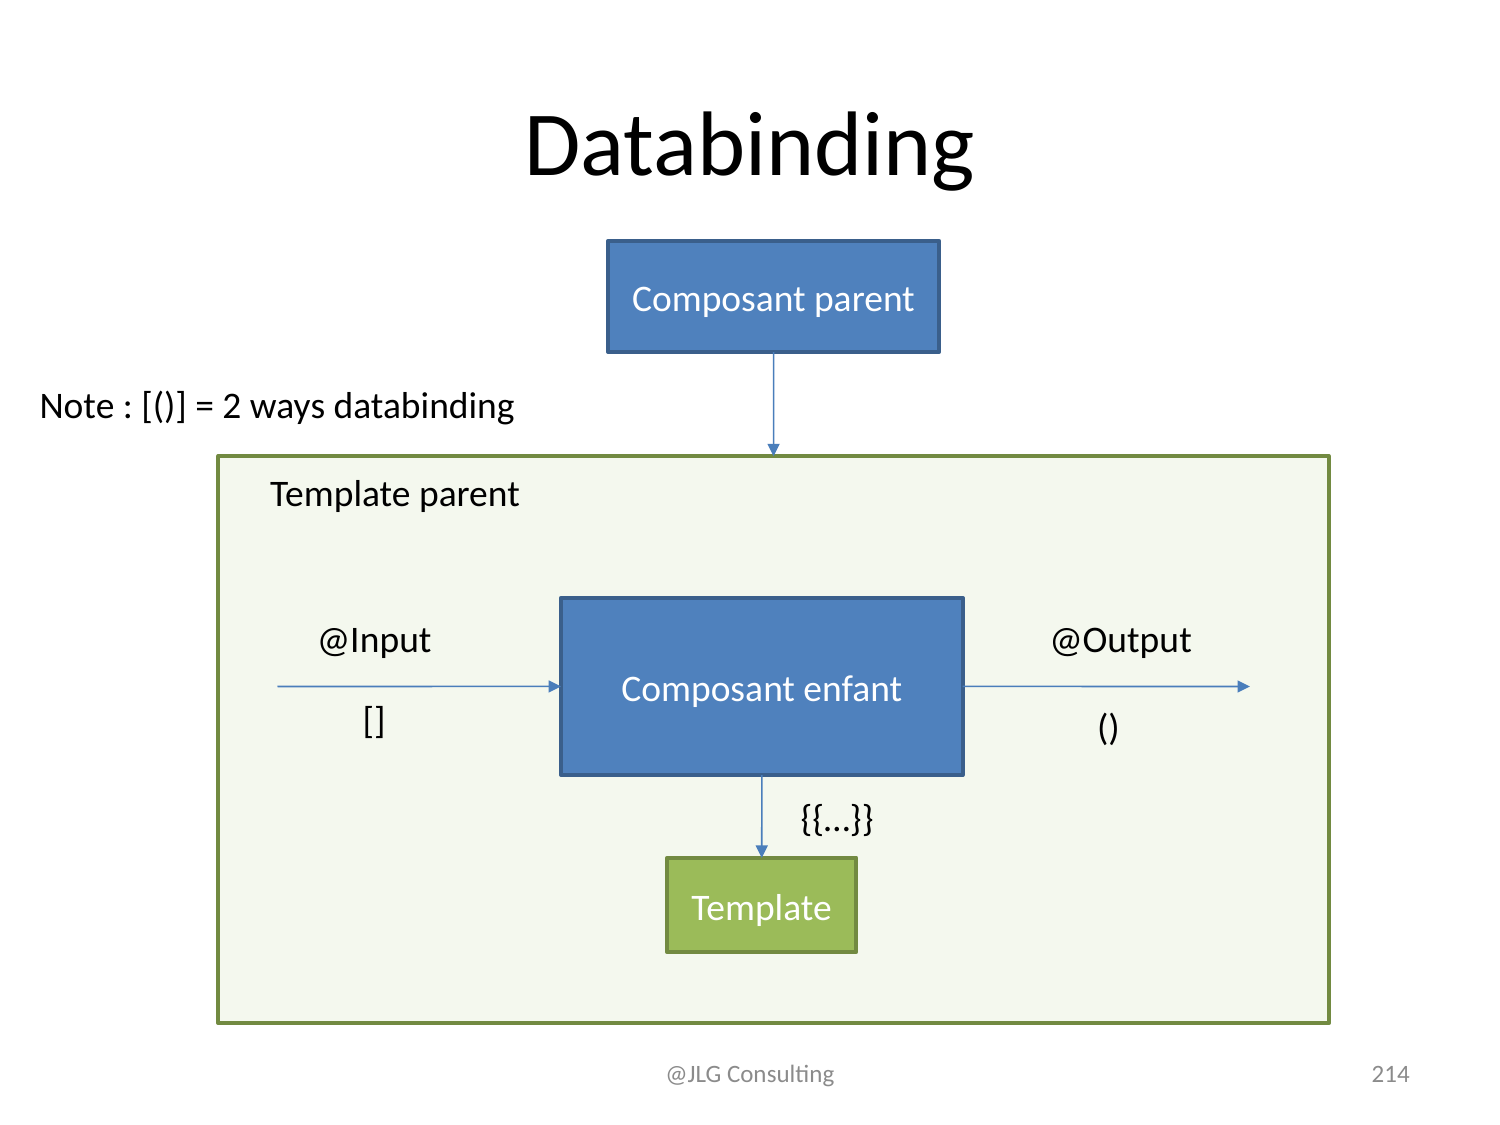

# Databinding
Composant parent
Note : [()] = 2 ways databinding

Template parent
Composant enfant
@Input
@Output
[]
()
{{…}}
Template
@JLG Consulting
214